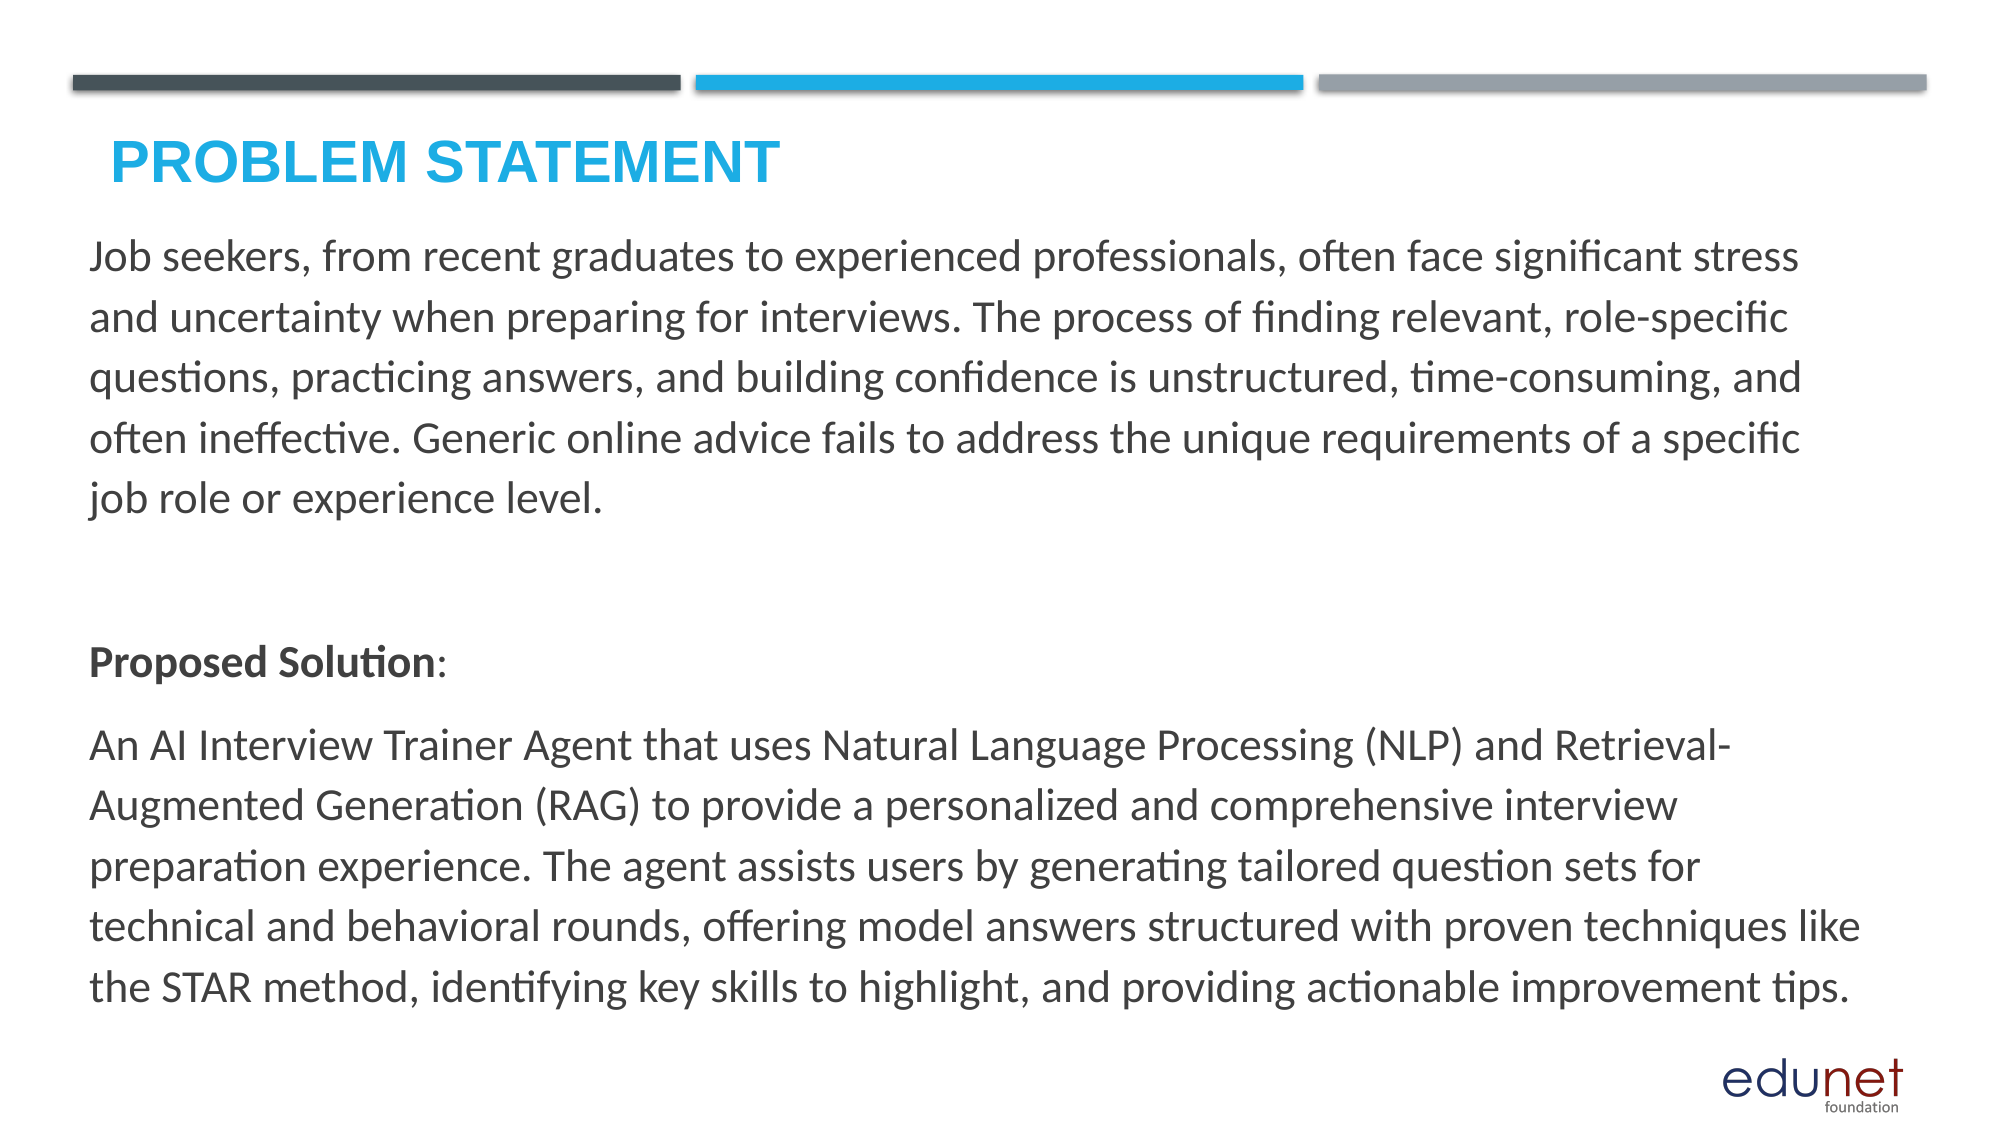

# Problem Statement
Job seekers, from recent graduates to experienced professionals, often face significant stress and uncertainty when preparing for interviews. The process of finding relevant, role-specific questions, practicing answers, and building confidence is unstructured, time-consuming, and often ineffective. Generic online advice fails to address the unique requirements of a specific job role or experience level.

Proposed Solution:
An AI Interview Trainer Agent that uses Natural Language Processing (NLP) and Retrieval-Augmented Generation (RAG) to provide a personalized and comprehensive interview preparation experience. The agent assists users by generating tailored question sets for technical and behavioral rounds, offering model answers structured with proven techniques like the STAR method, identifying key skills to highlight, and providing actionable improvement tips.